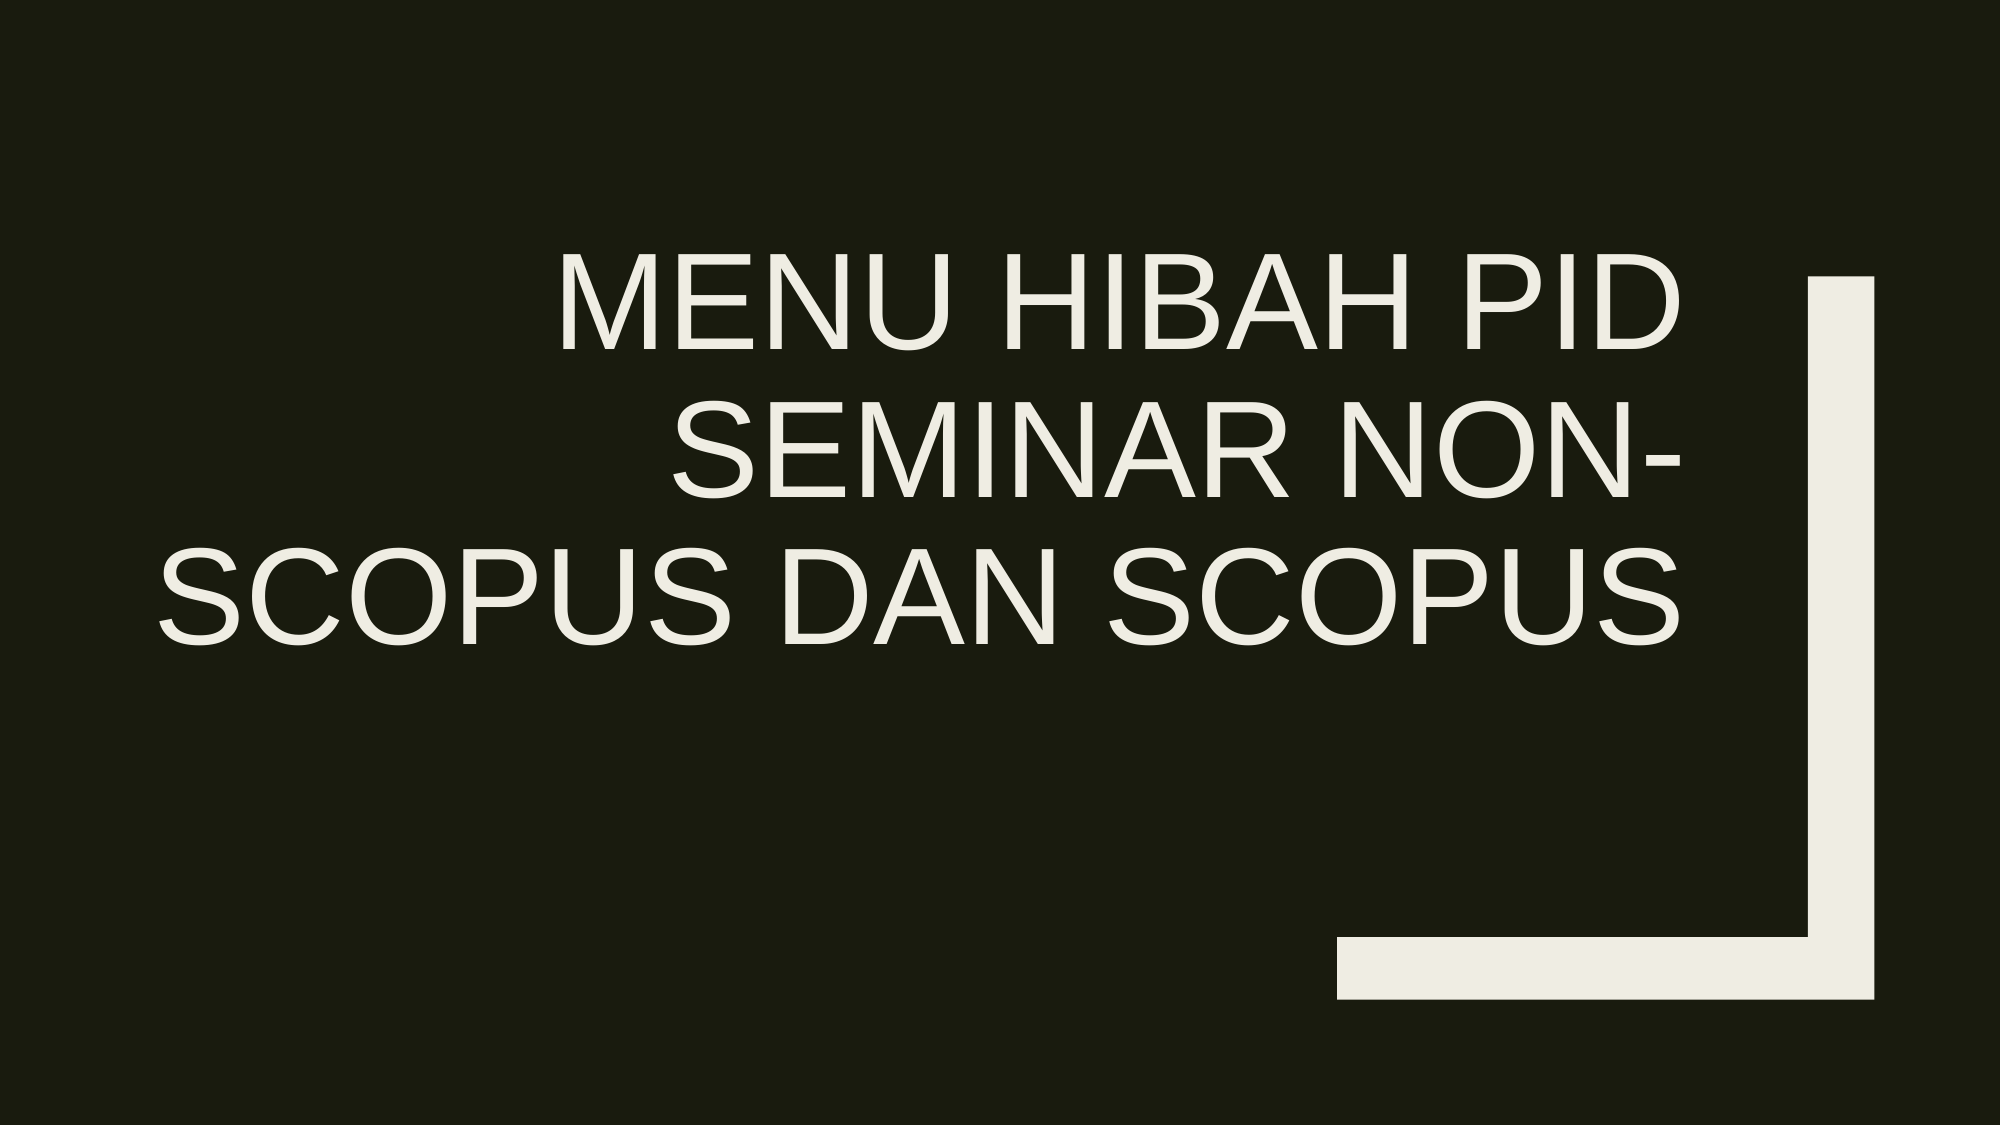

# MENU HIBAH PID SEMINAR NON-SCOPUS DAN SCOPUS